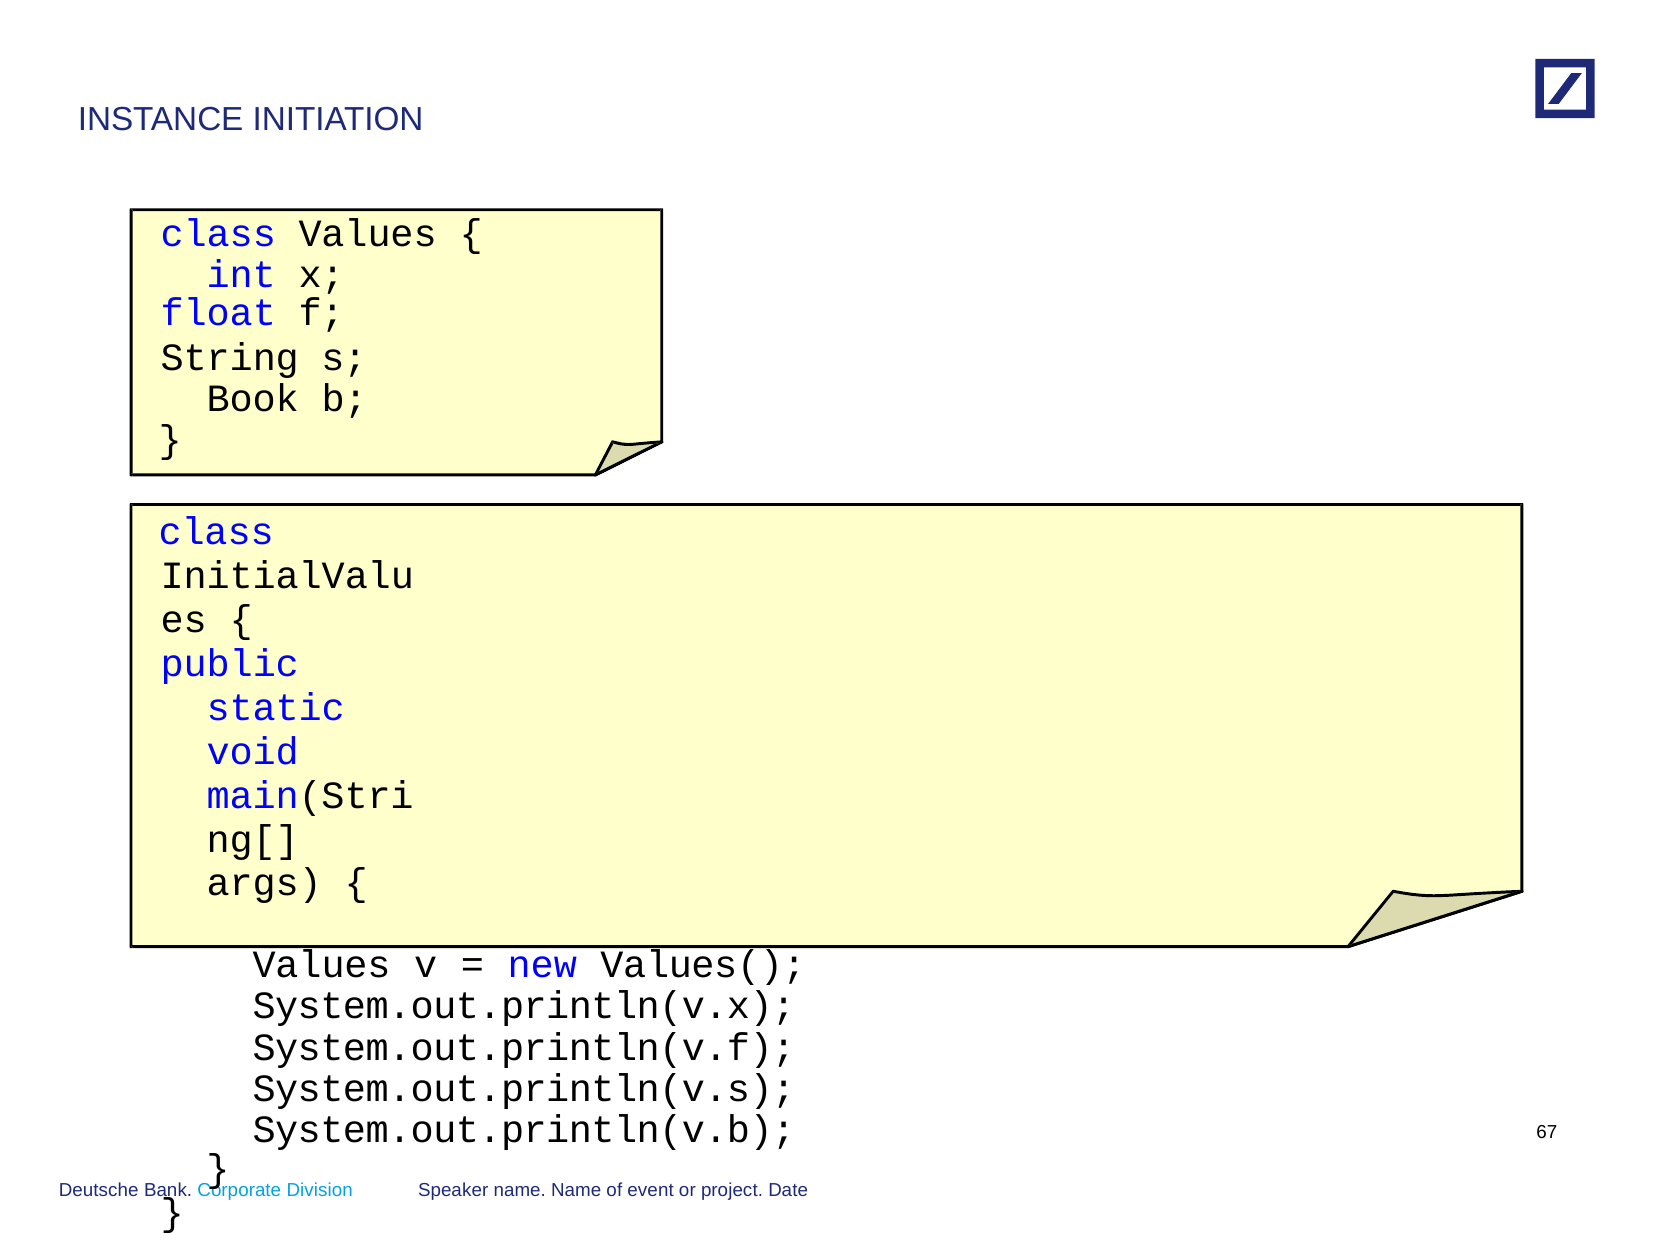

# INSTANCE INITIATION
class Values { int x;
float f;
String s; Book b;
}

class InitialValues {
public static void main(String[] args) {
Values v = new Values(); System.out.println(v.x); System.out.println(v.f); System.out.println(v.s); System.out.println(v.b);
}
}
$ java InitialValues
0 0.0 null null

67
Speaker name. Name of event or project. Date